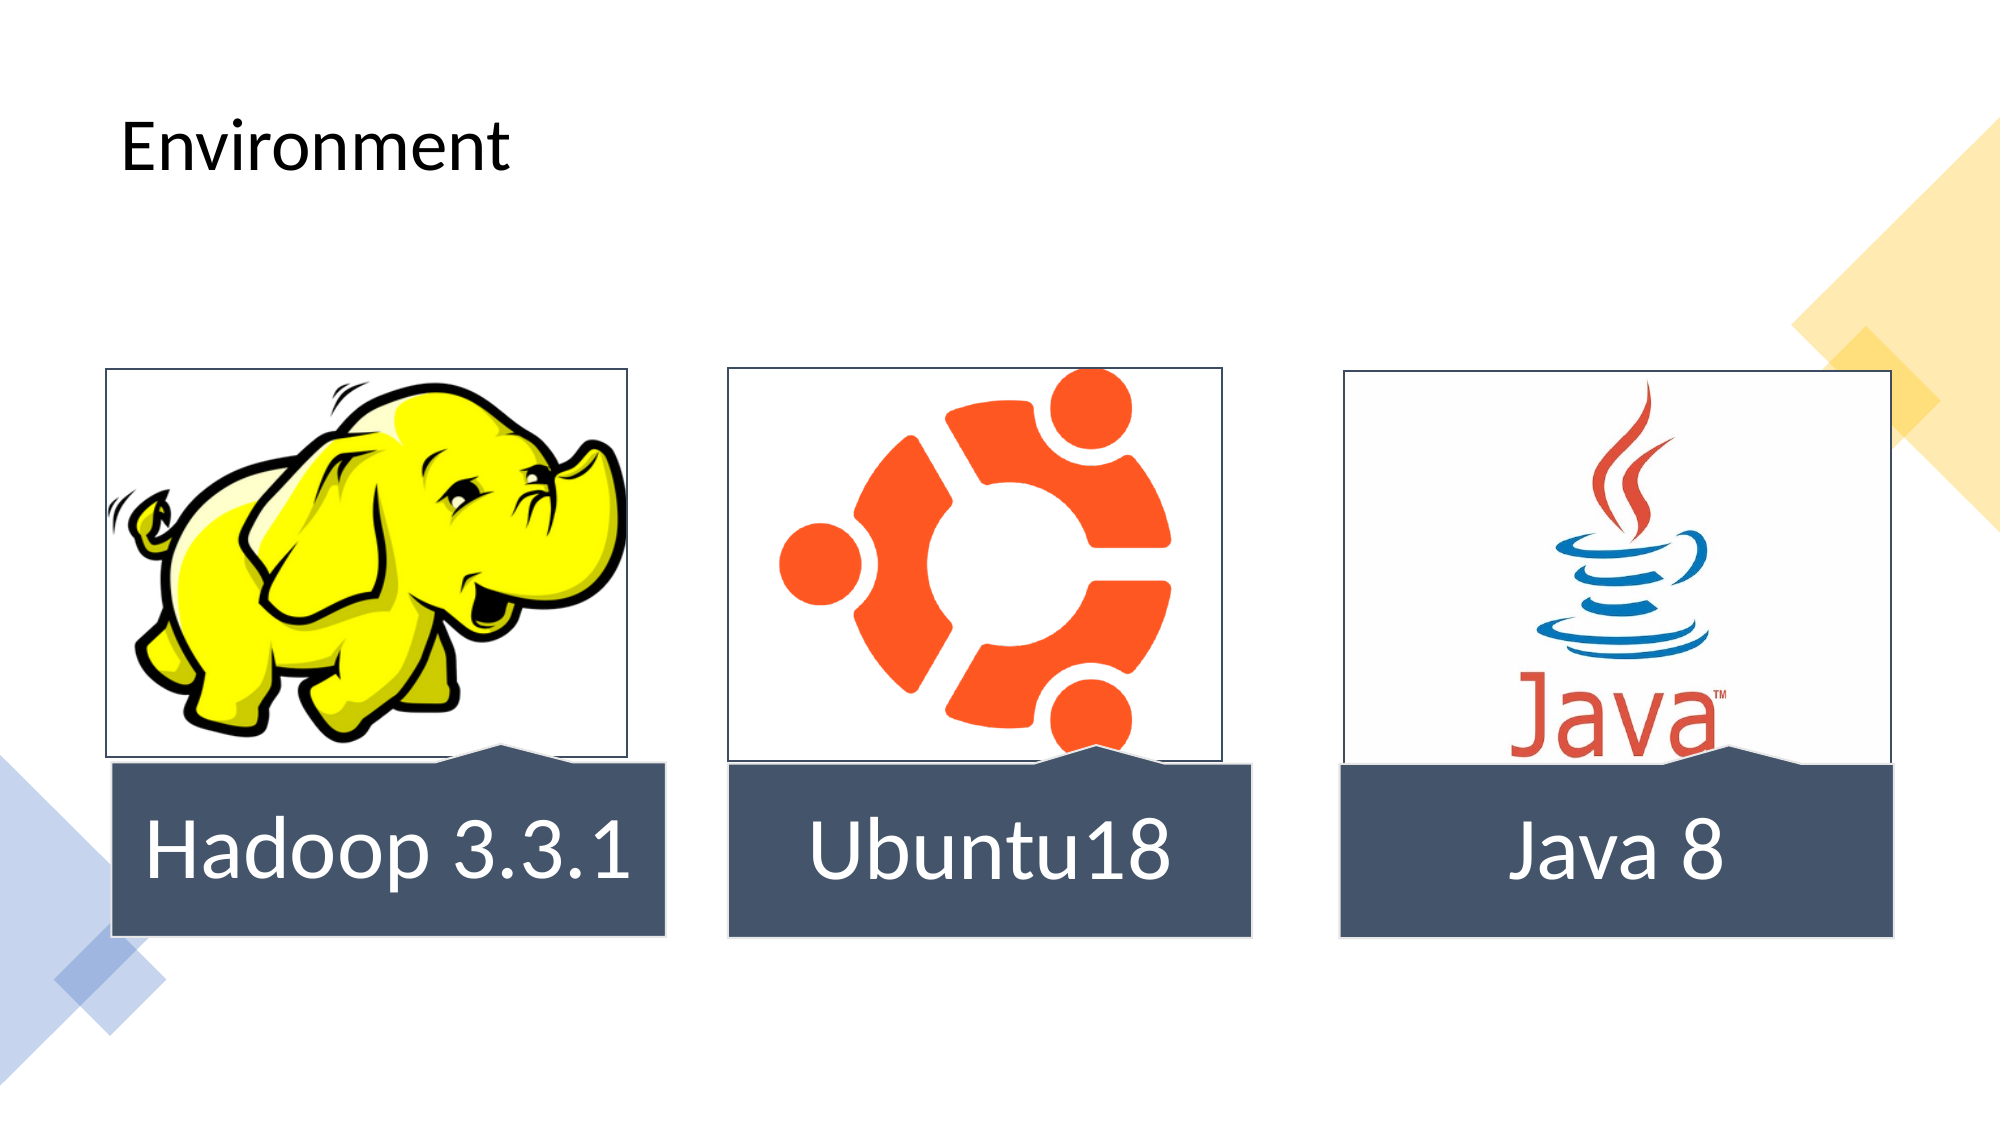

# Environment

Hadoop 3.3.1
Ubuntu18
Java 8